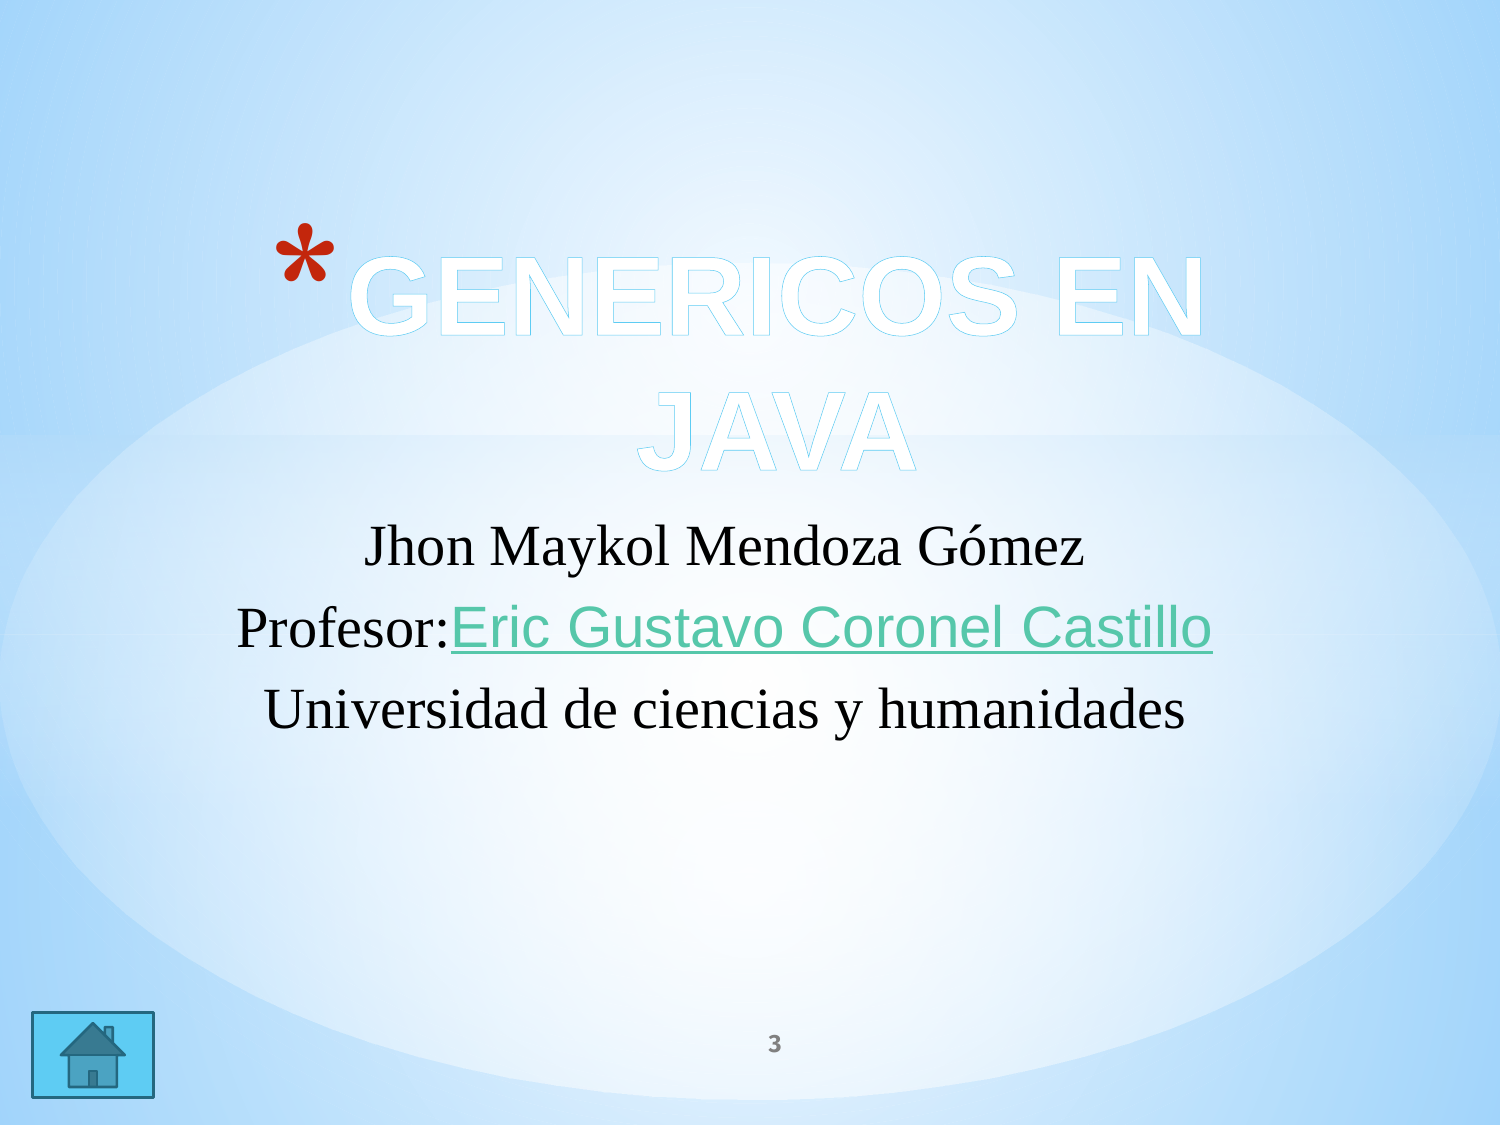

# GENERICOS EN JAVA
Jhon Maykol Mendoza Gómez
Profesor:Eric Gustavo Coronel Castillo
Universidad de ciencias y humanidades

3